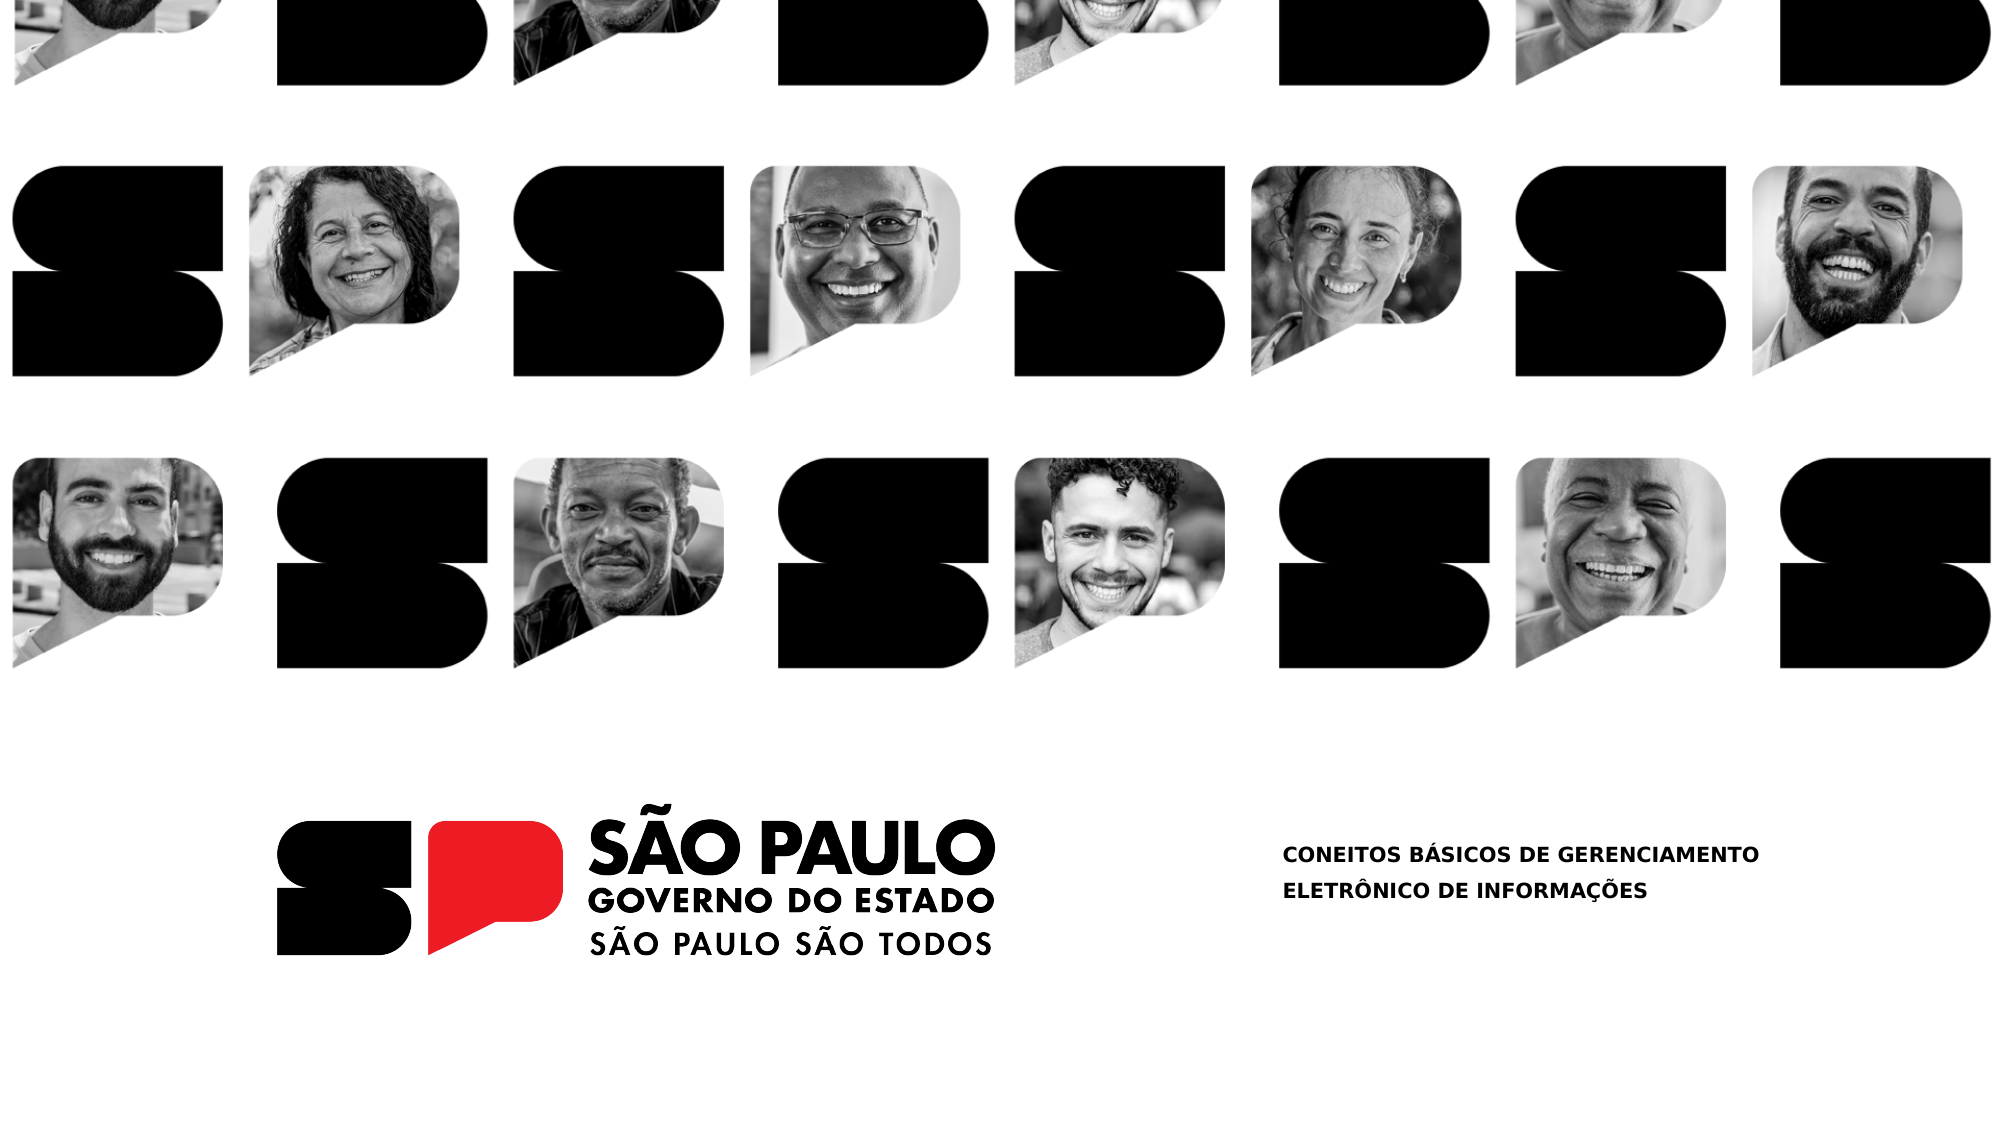

CONEITOS BÁSICOS DE GERENCIAMENTO ELETRÔNICO DE INFORMAÇÕES